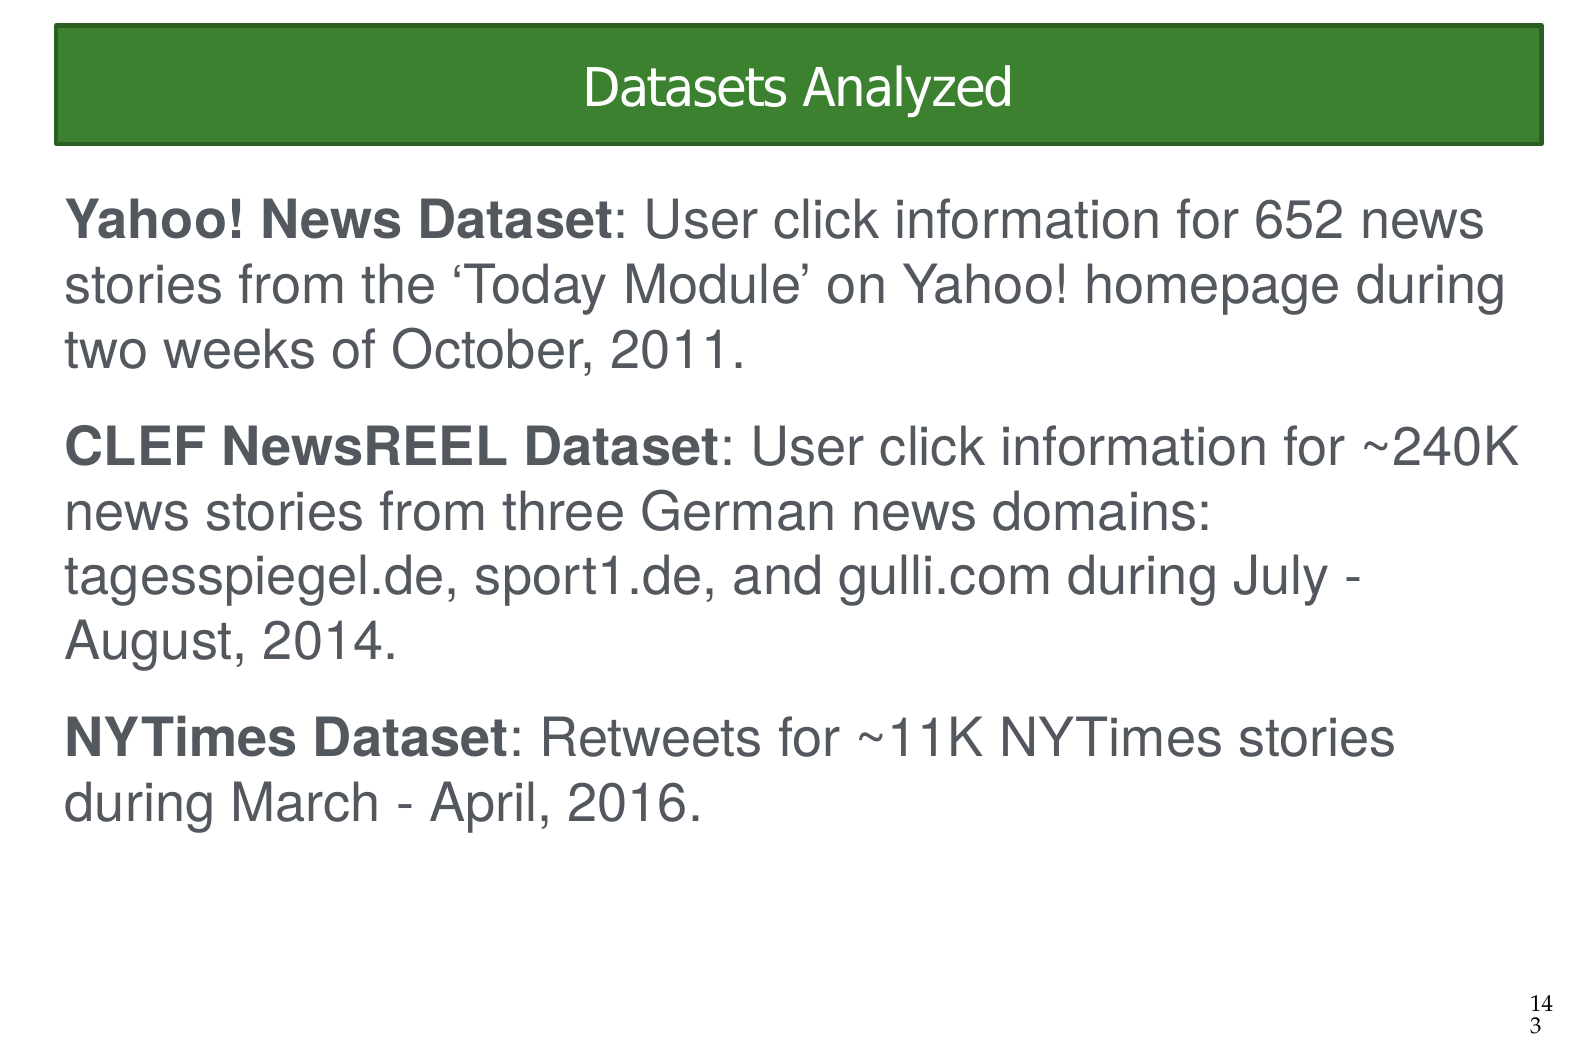

# Datasets Analyzed
Yahoo! News Dataset: User click information for 652 news stories from the ‘Today Module’ on Yahoo! homepage during two weeks of October, 2011.
CLEF NewsREEL Dataset: User click information for ~240K news stories from three German news domains: tagesspiegel.de, sport1.de, and gulli.com during July - August, 2014.
NYTimes Dataset: Retweets for ~11K NYTimes stories during March - April, 2016.
143